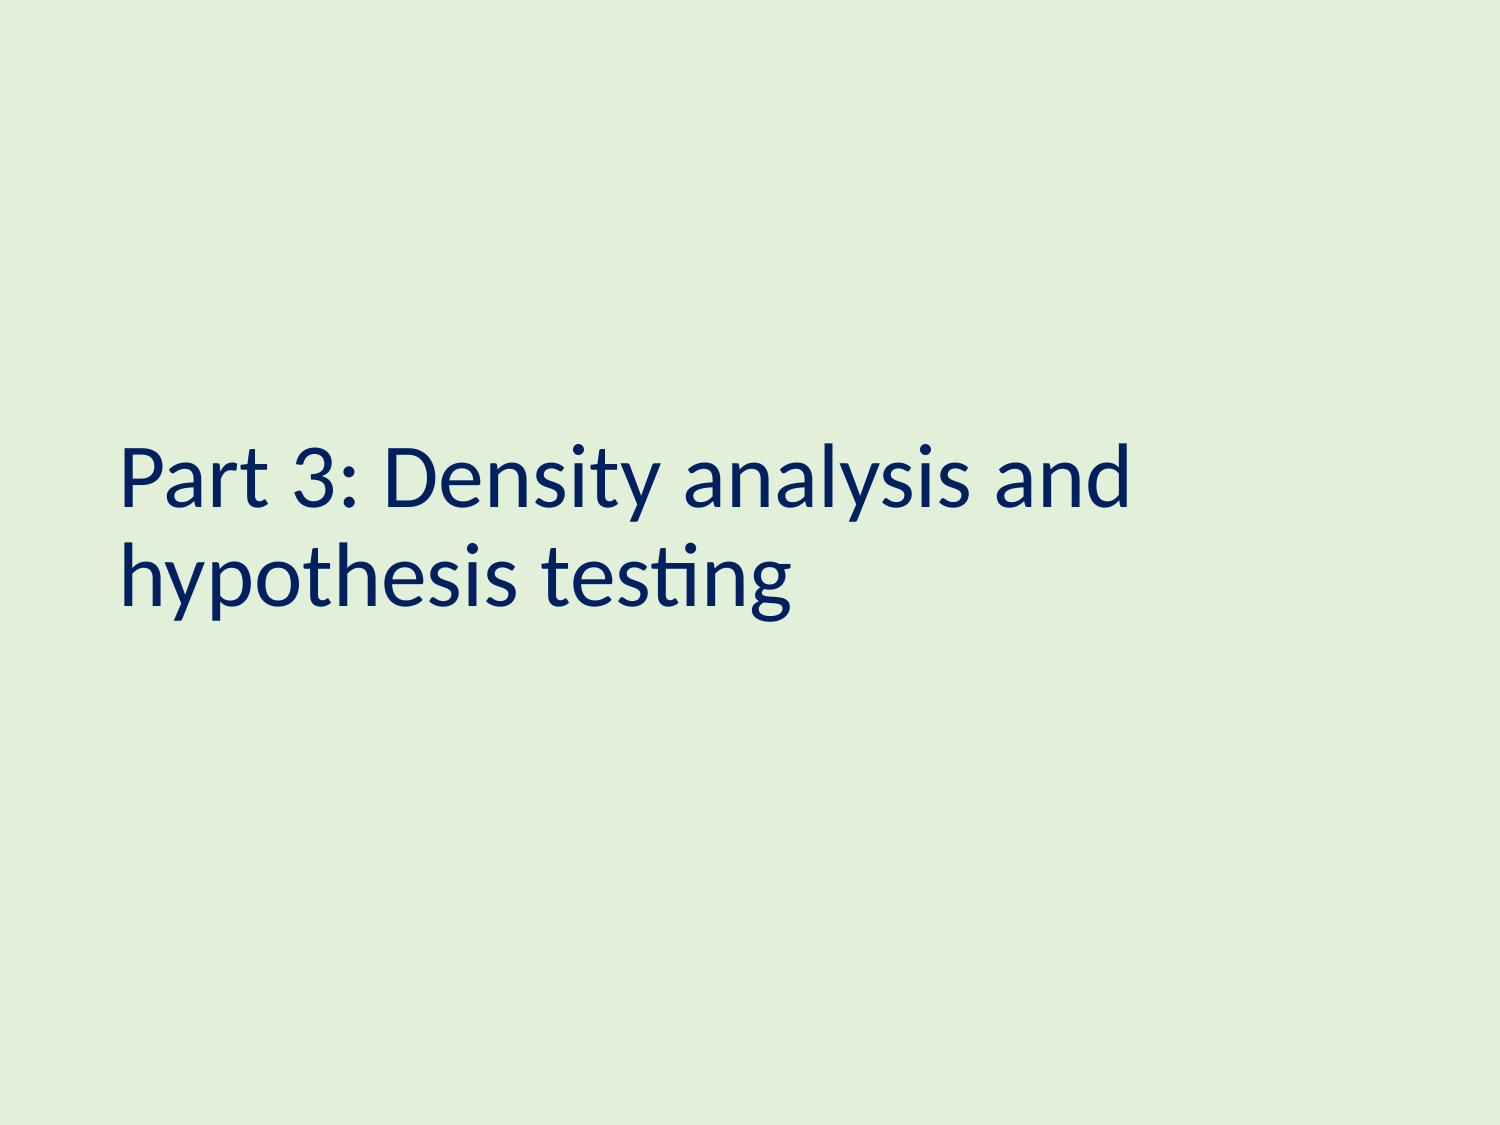

# Part 3: Density analysis and hypothesis testing